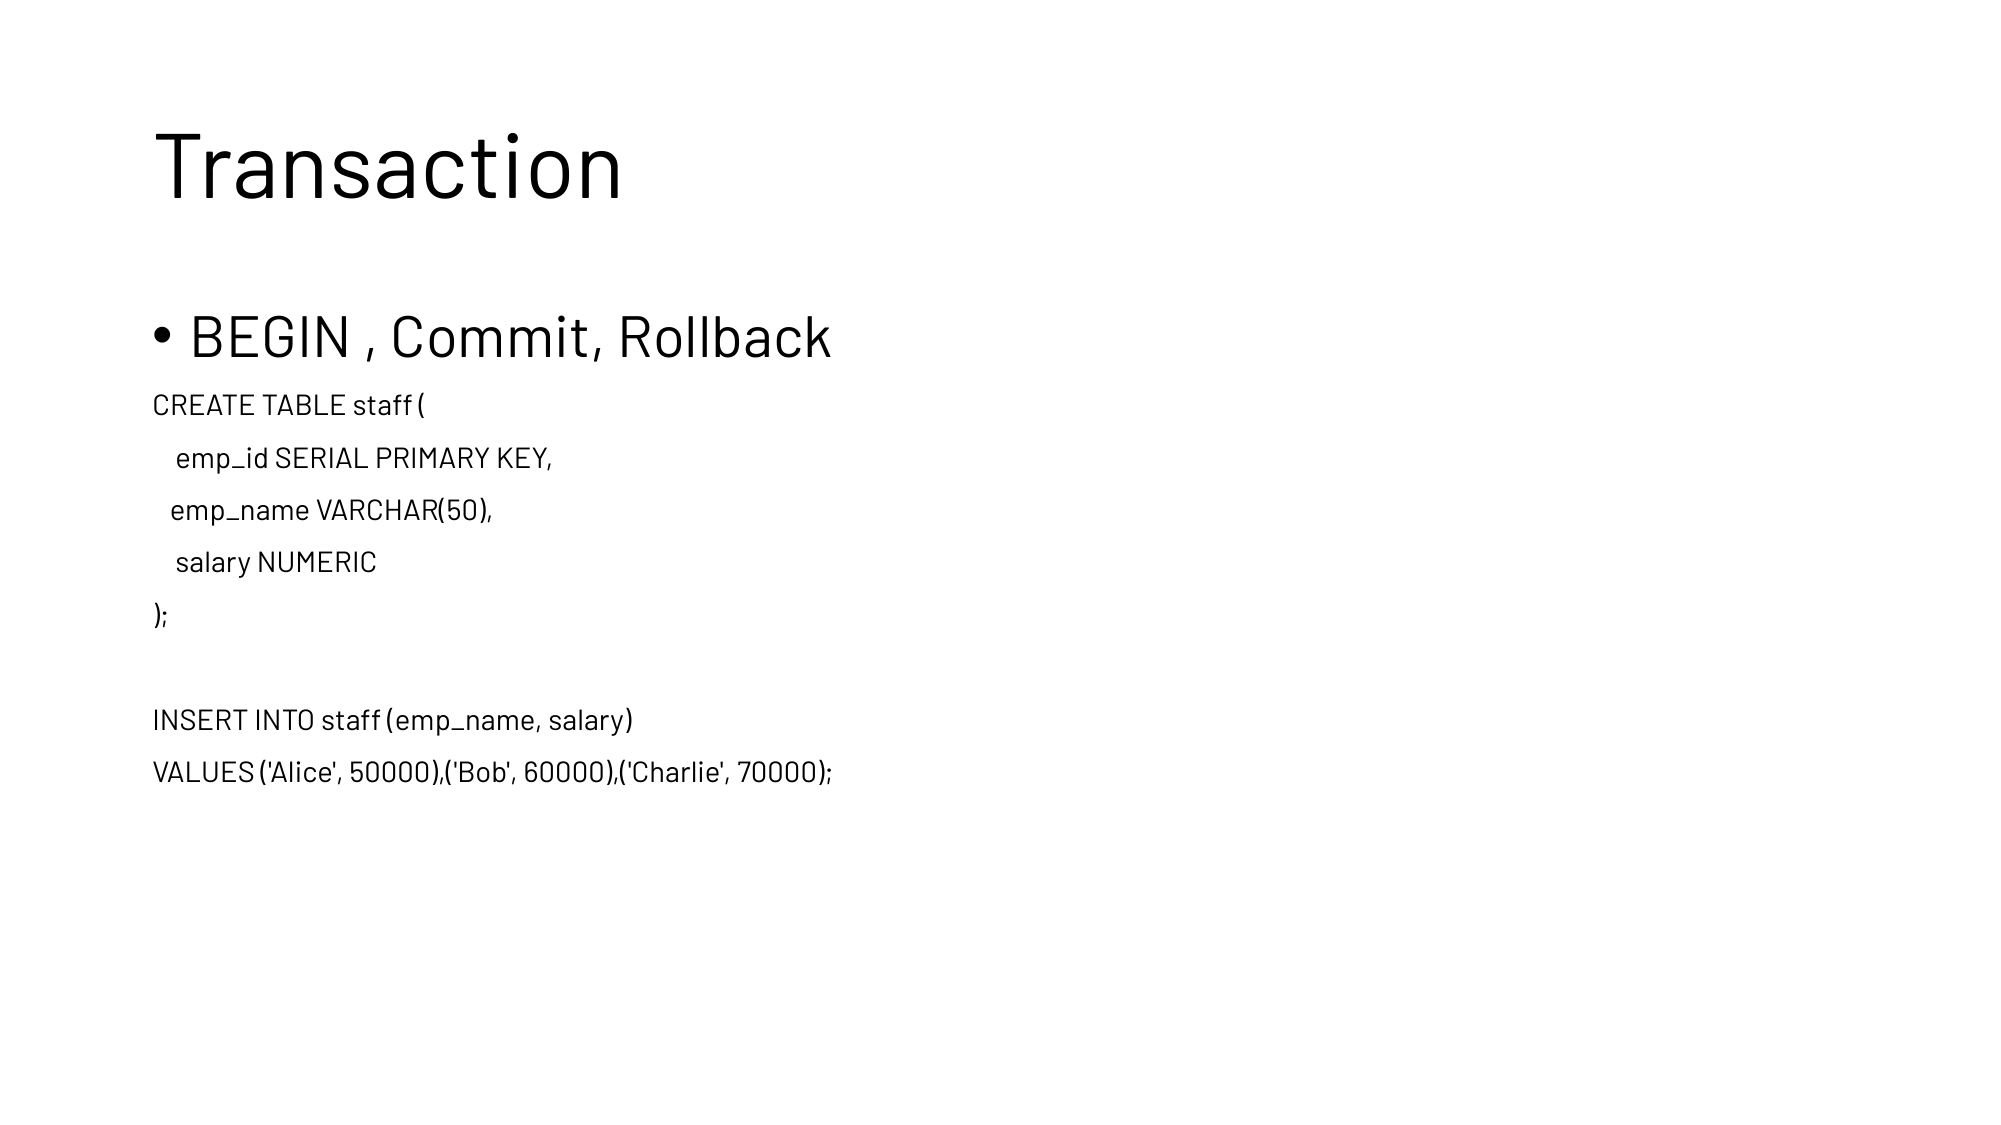

# Transaction
BEGIN , Commit, Rollback
CREATE TABLE staff (
    emp_id SERIAL PRIMARY KEY,
   emp_name VARCHAR(50),
    salary NUMERIC
);

INSERT INTO staff (emp_name, salary)
VALUES ('Alice', 50000),('Bob', 60000),('Charlie', 70000);